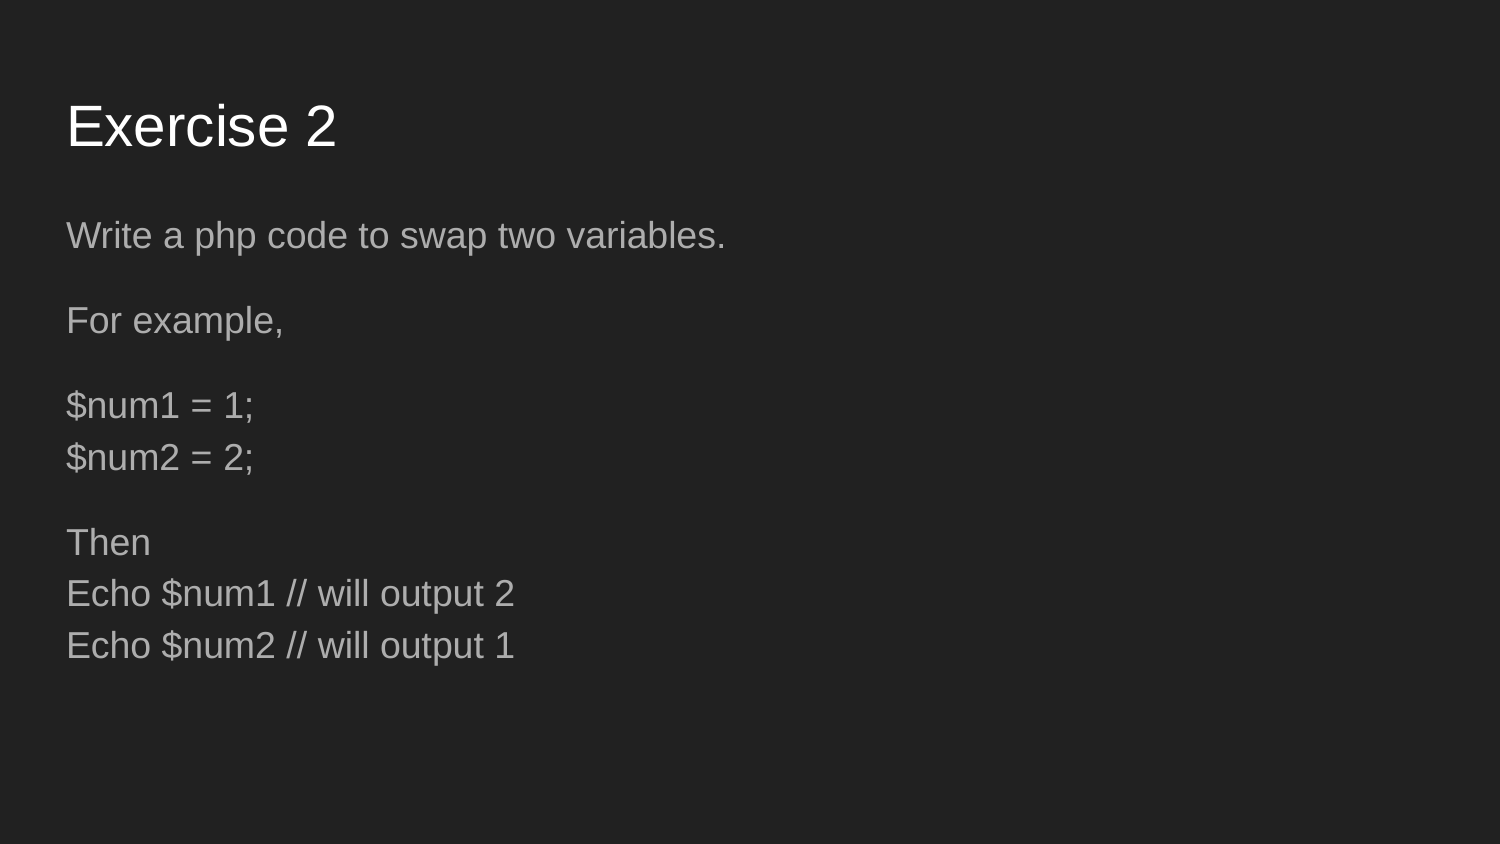

# Exercise 2
Write a php code to swap two variables.
For example,
$num1 = 1;
$num2 = 2;
Then
Echo $num1 // will output 2
Echo $num2 // will output 1